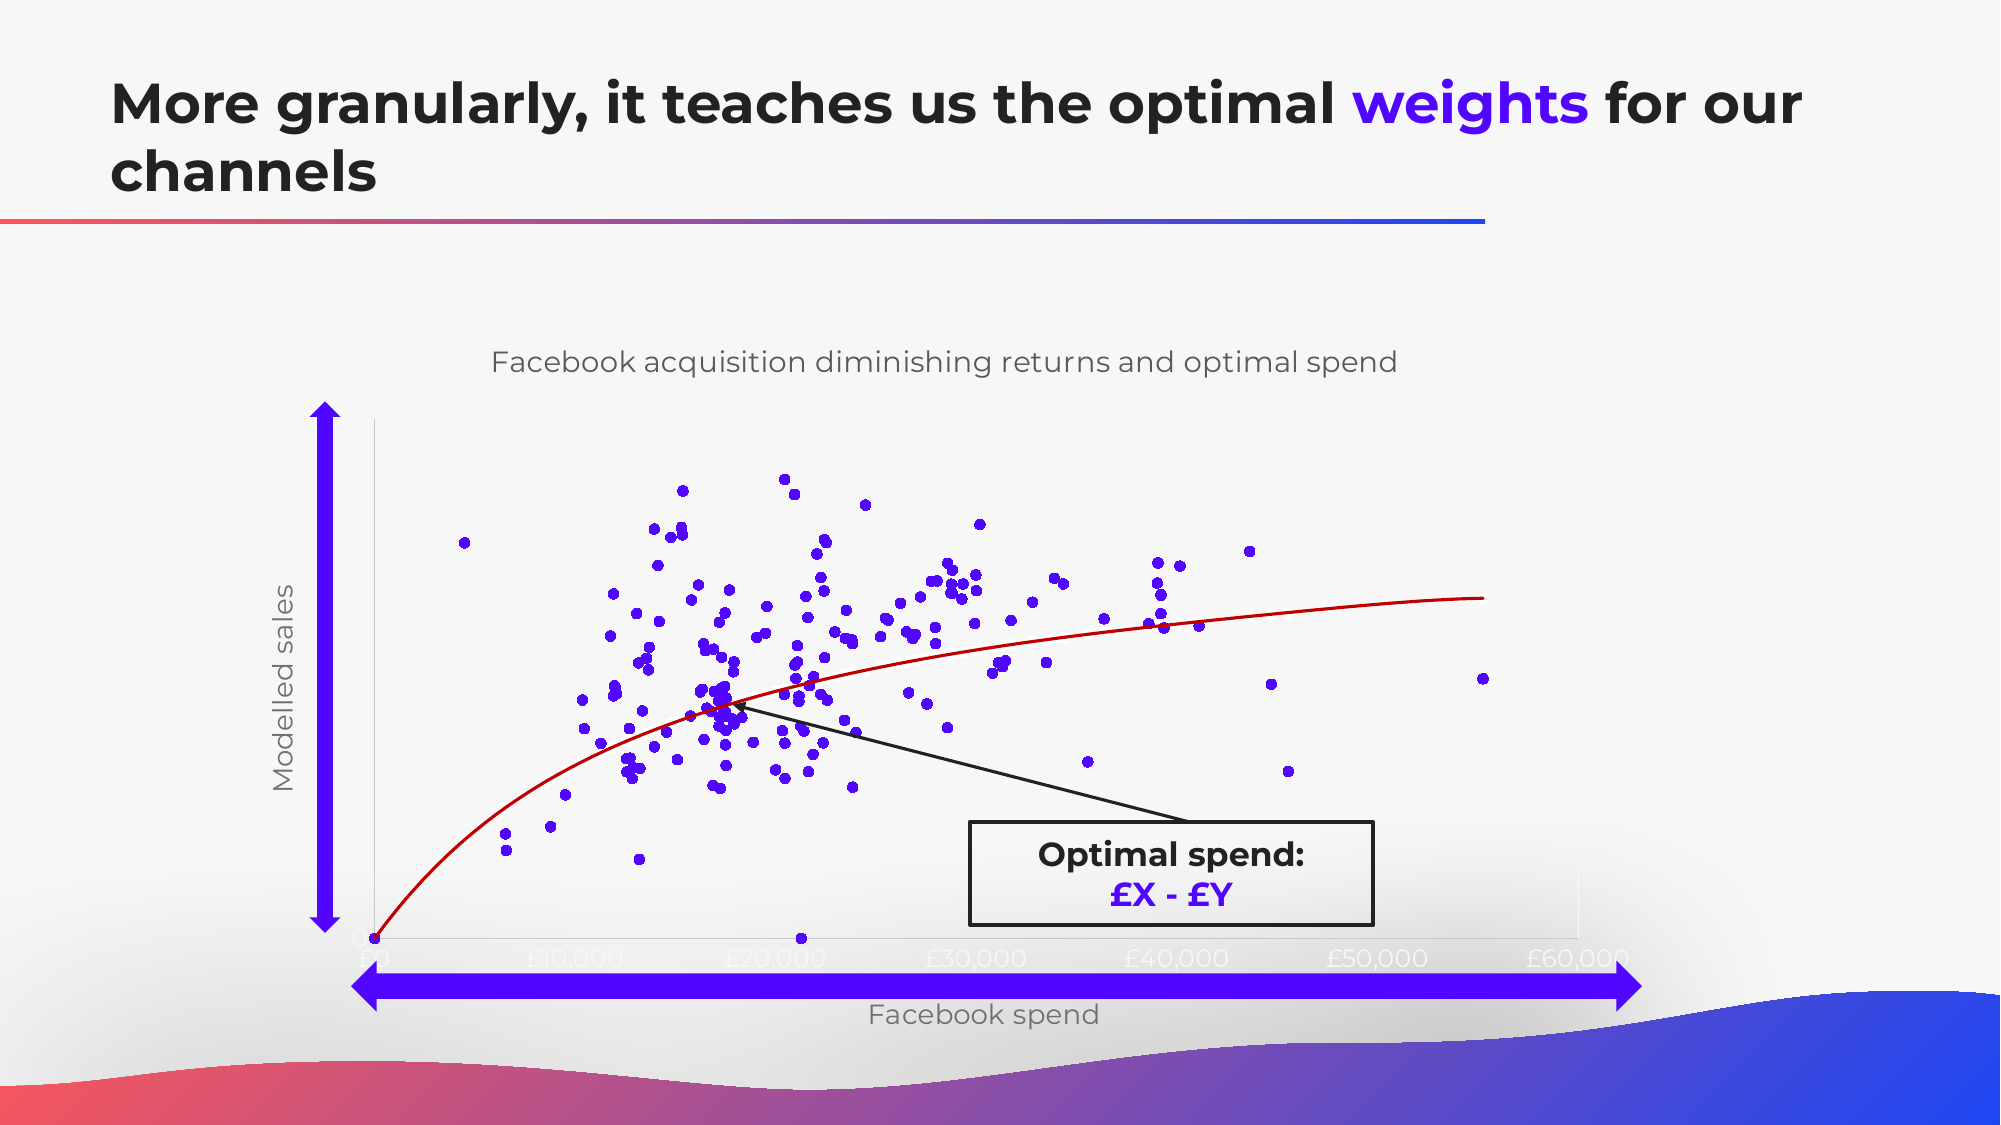

# More granularly, it teaches us the optimal weights for our channels

### Chart: Facebook acquisition diminishing returns and optimal spend

| Category | Sales | Diminishing returns |
|---|---|---|

Optimal spend:
£X - £Y